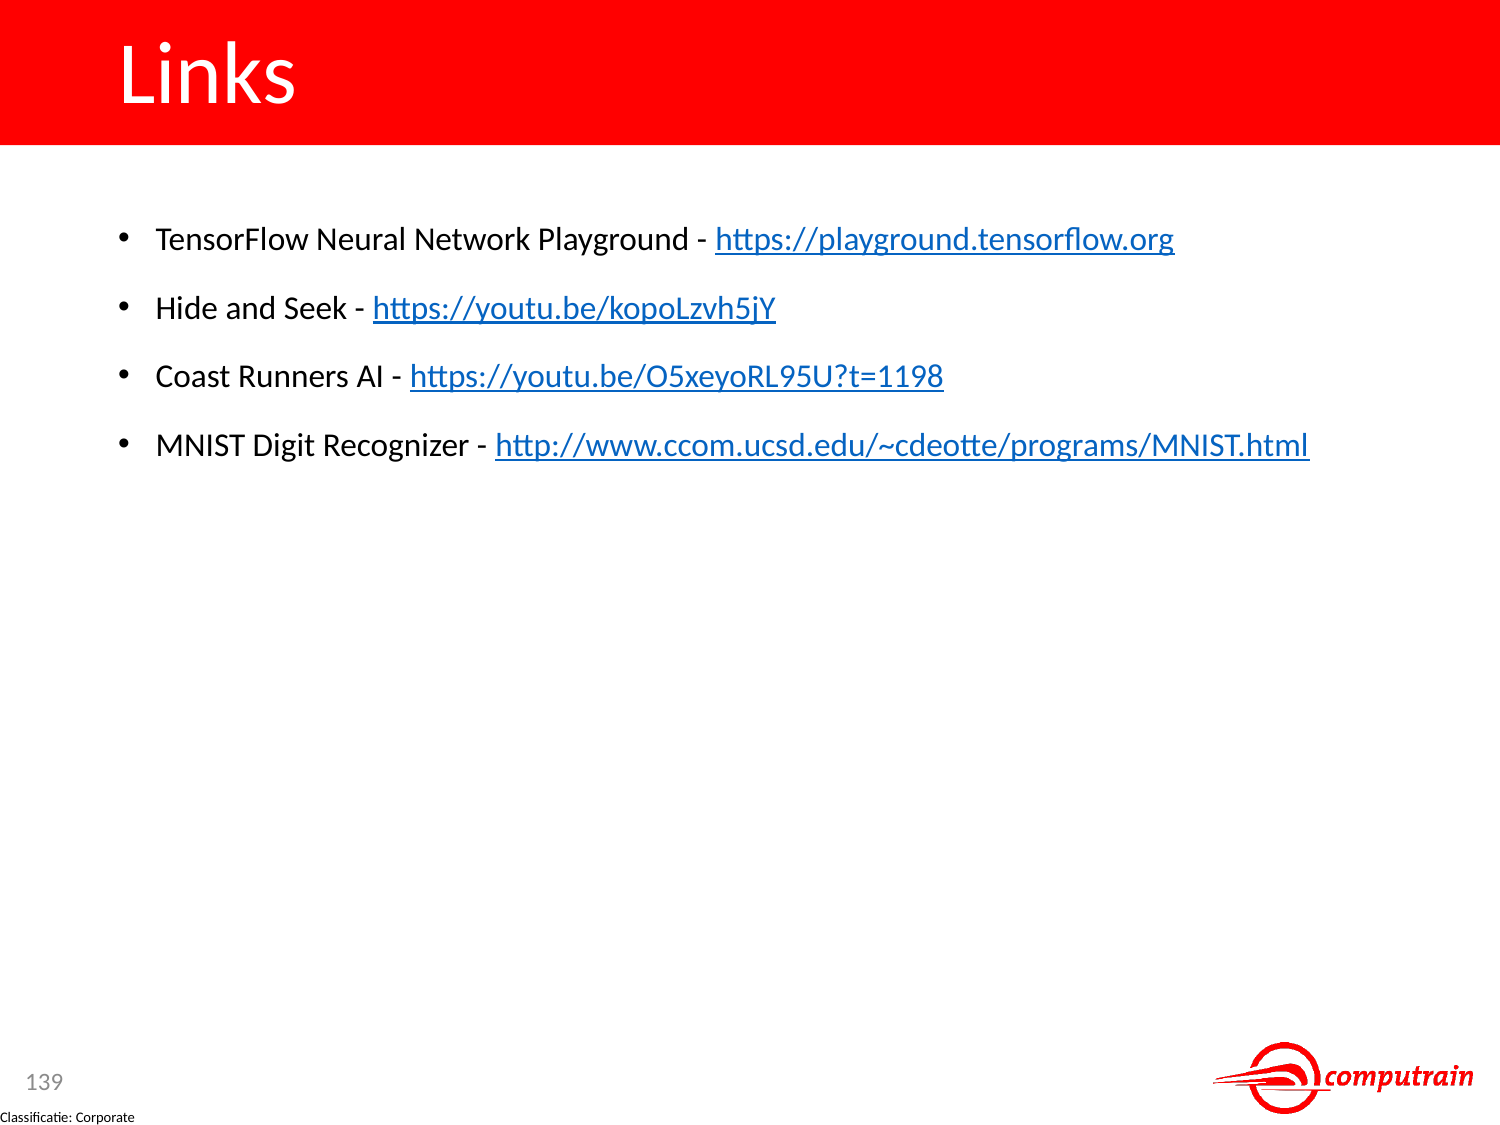

# Links
TensorFlow Neural Network Playground - https://playground.tensorflow.org
Hide and Seek - https://youtu.be/kopoLzvh5jY
Coast Runners AI - https://youtu.be/O5xeyoRL95U?t=1198
MNIST Digit Recognizer - http://www.ccom.ucsd.edu/~cdeotte/programs/MNIST.html

139